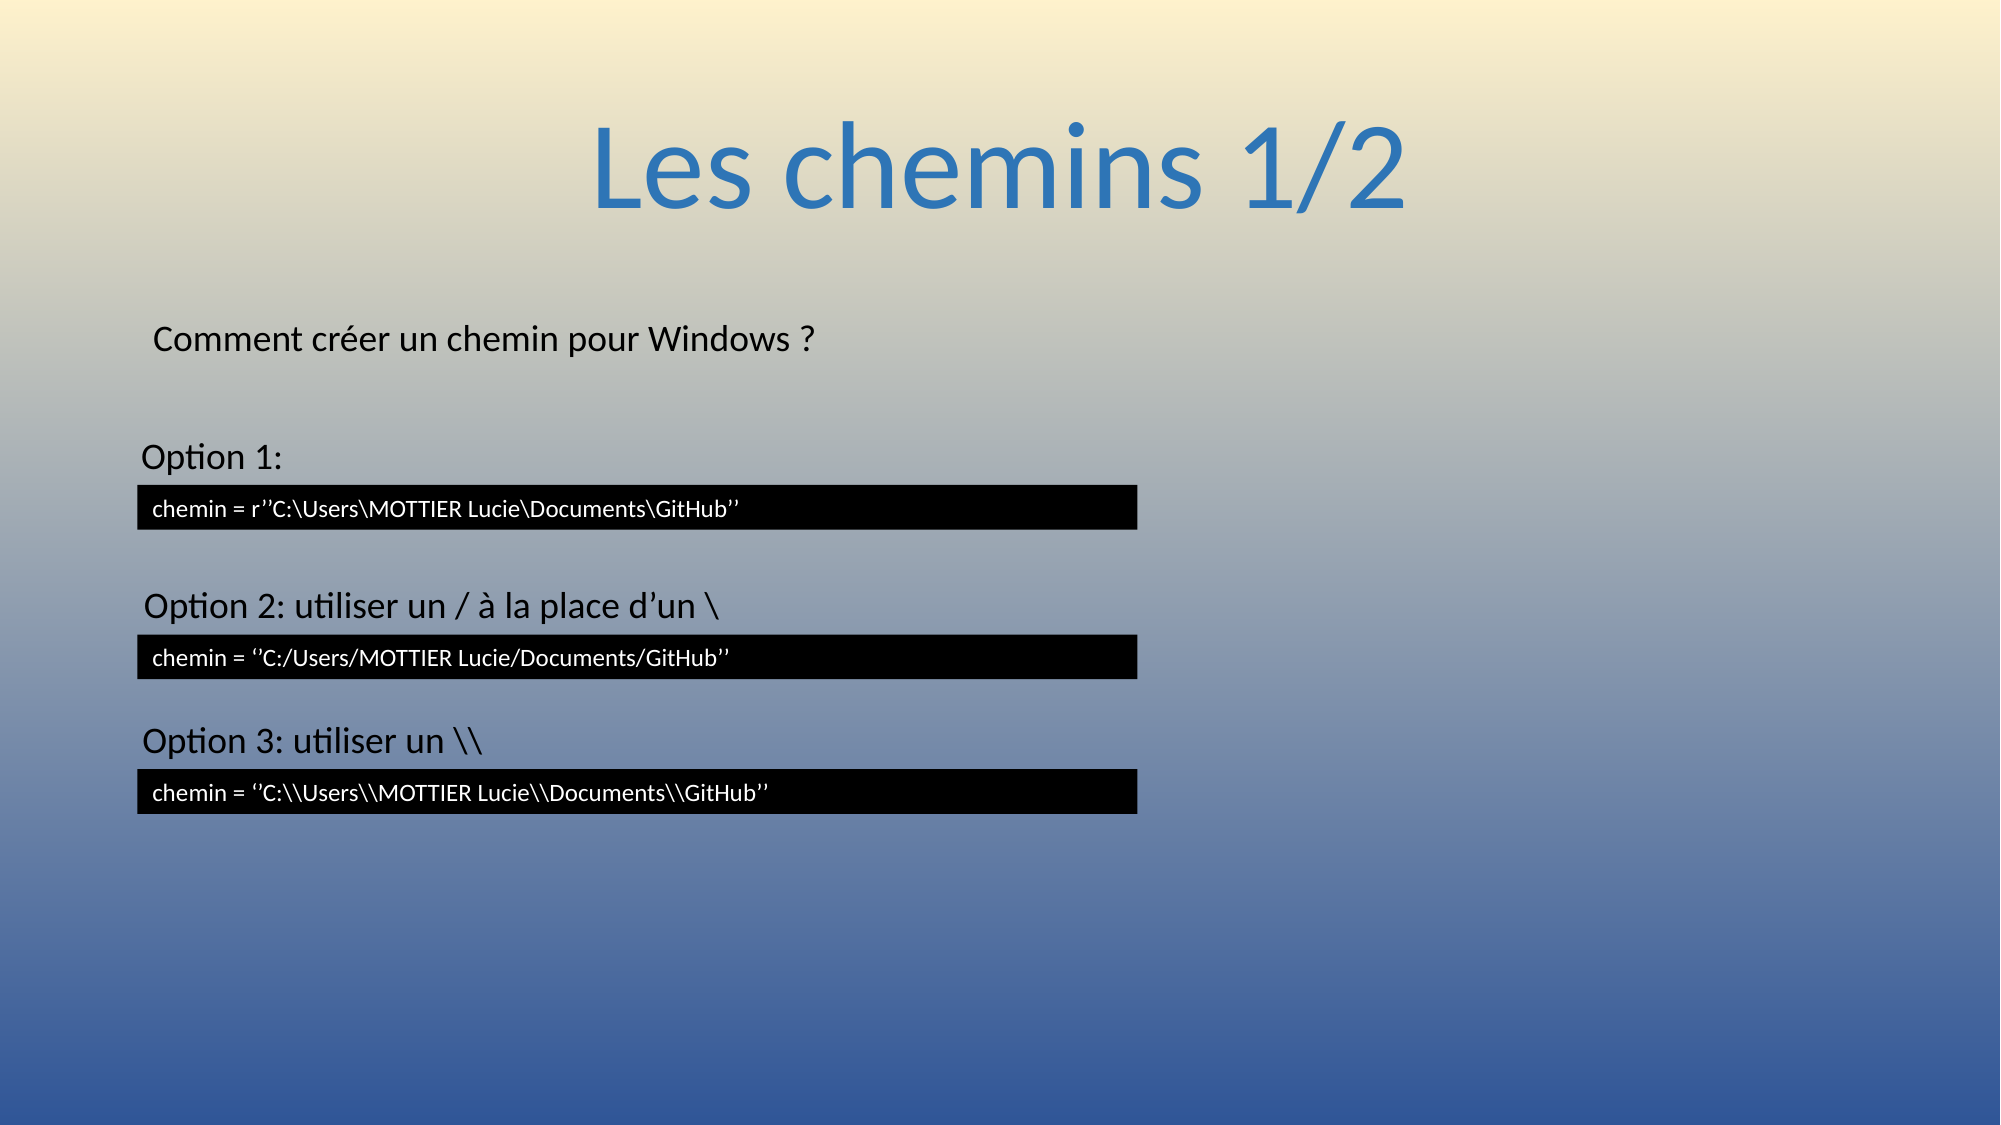

# Les chemins 1/2
Comment créer un chemin pour Windows ?
Option 1:
chemin = r’’C:\Users\MOTTIER Lucie\Documents\GitHub’’
Option 2: utiliser un / à la place d’un \
chemin = ‘’C:/Users/MOTTIER Lucie/Documents/GitHub’’
Option 3: utiliser un \\
chemin = ‘’C:\\Users\\MOTTIER Lucie\\Documents\\GitHub’’

74